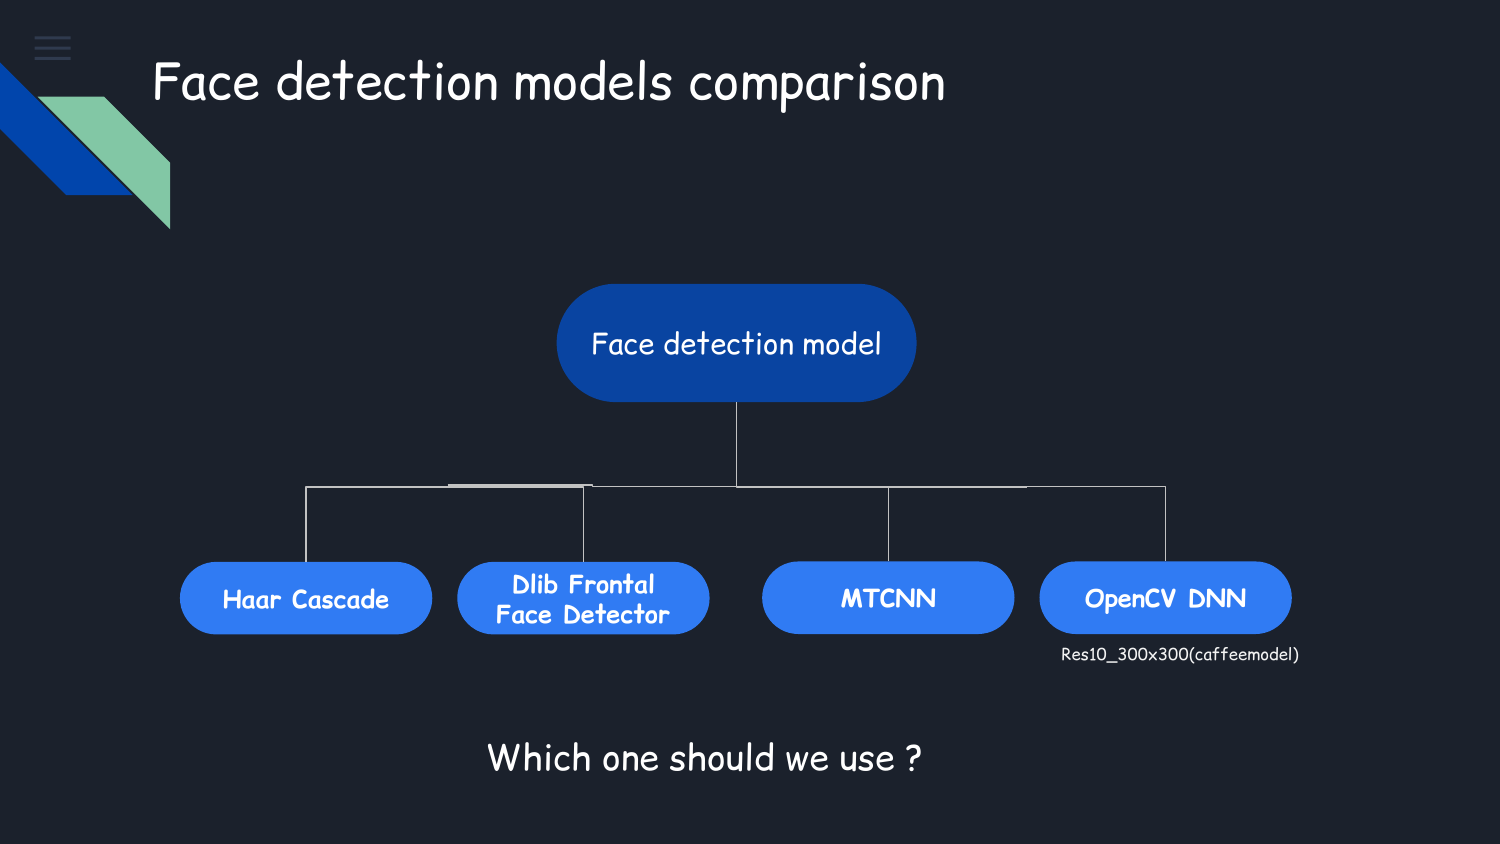

# Face detection models comparison
Face detection model
MTCNN
OpenCV DNN
Haar Cascade
Dlib Frontal Face Detector
Res10_300x300(caffeemodel)
Which one should we use ?